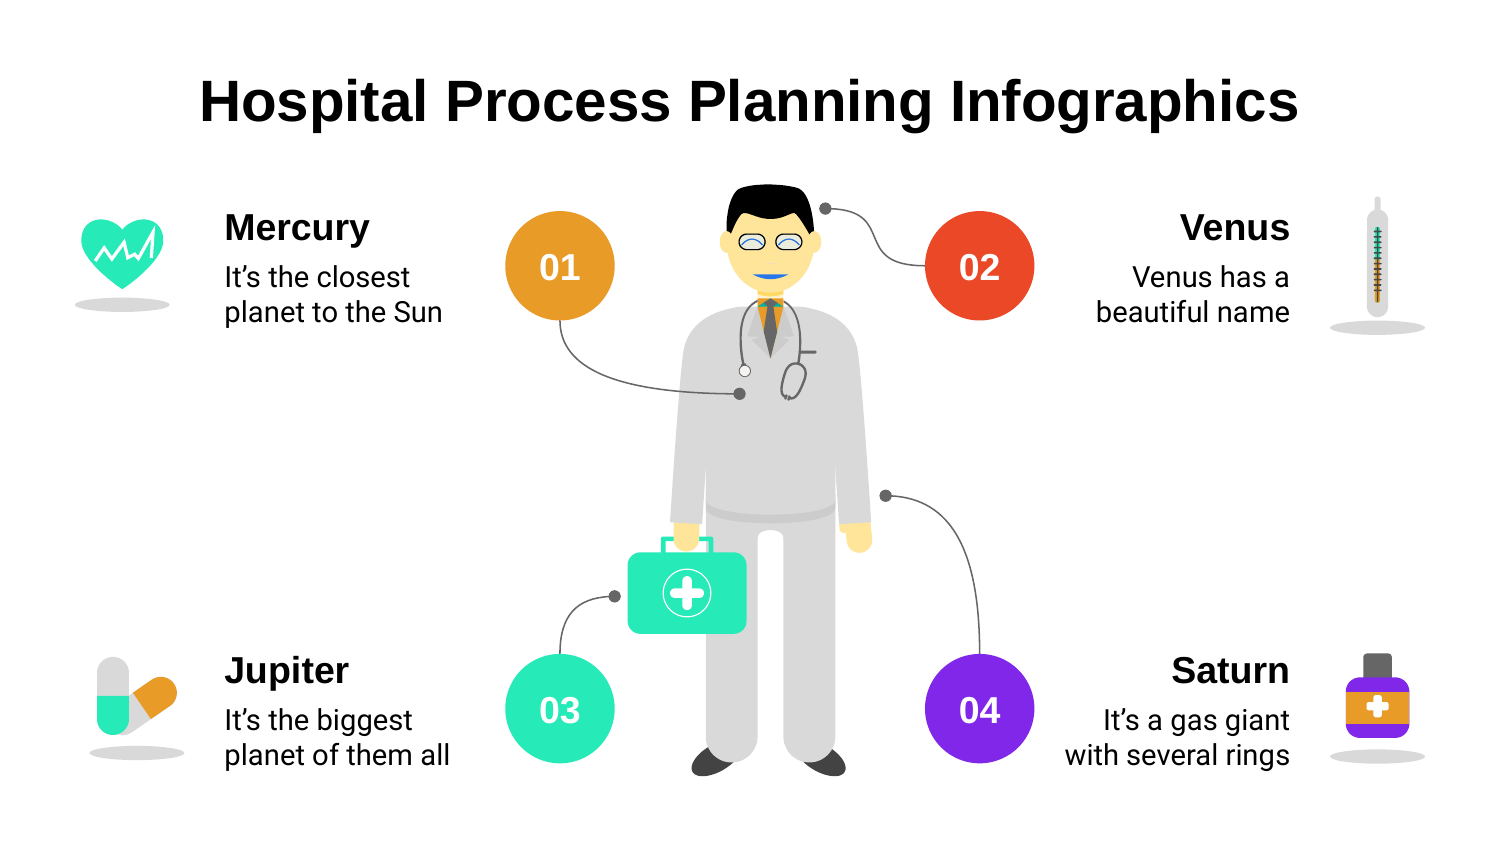

# Hospital Process Planning Infographics

Venus
Venus has a beautiful name
02
Mercury
It’s the closest planet to the Sun
01

Jupiter
It’s the biggest planet of them all
03
Saturn
It’s a gas giant with several rings
04